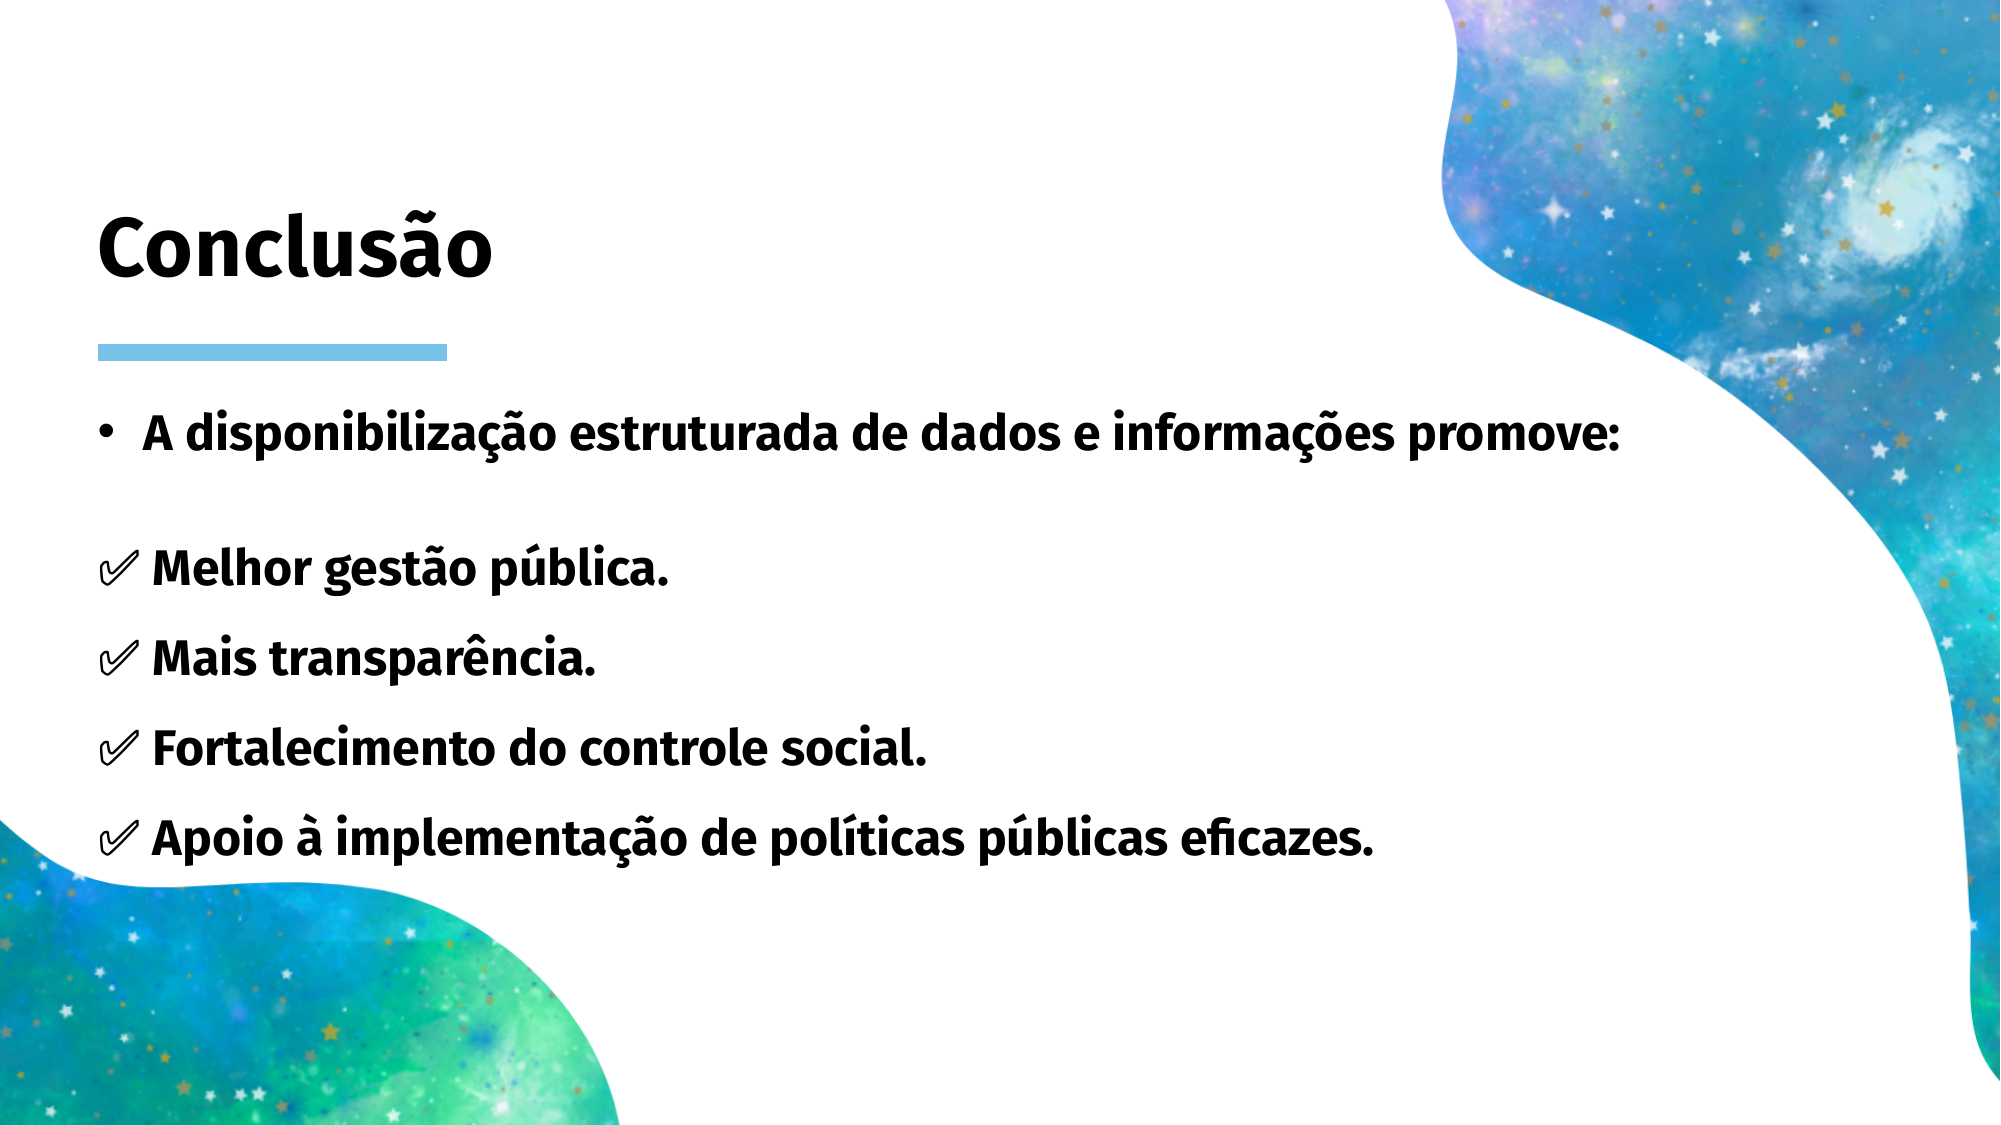

# Conclusão
A disponibilização estruturada de dados e informações promove:
✅ Melhor gestão pública.
✅ Mais transparência.
✅ Fortalecimento do controle social.
✅ Apoio à implementação de políticas públicas eficazes.